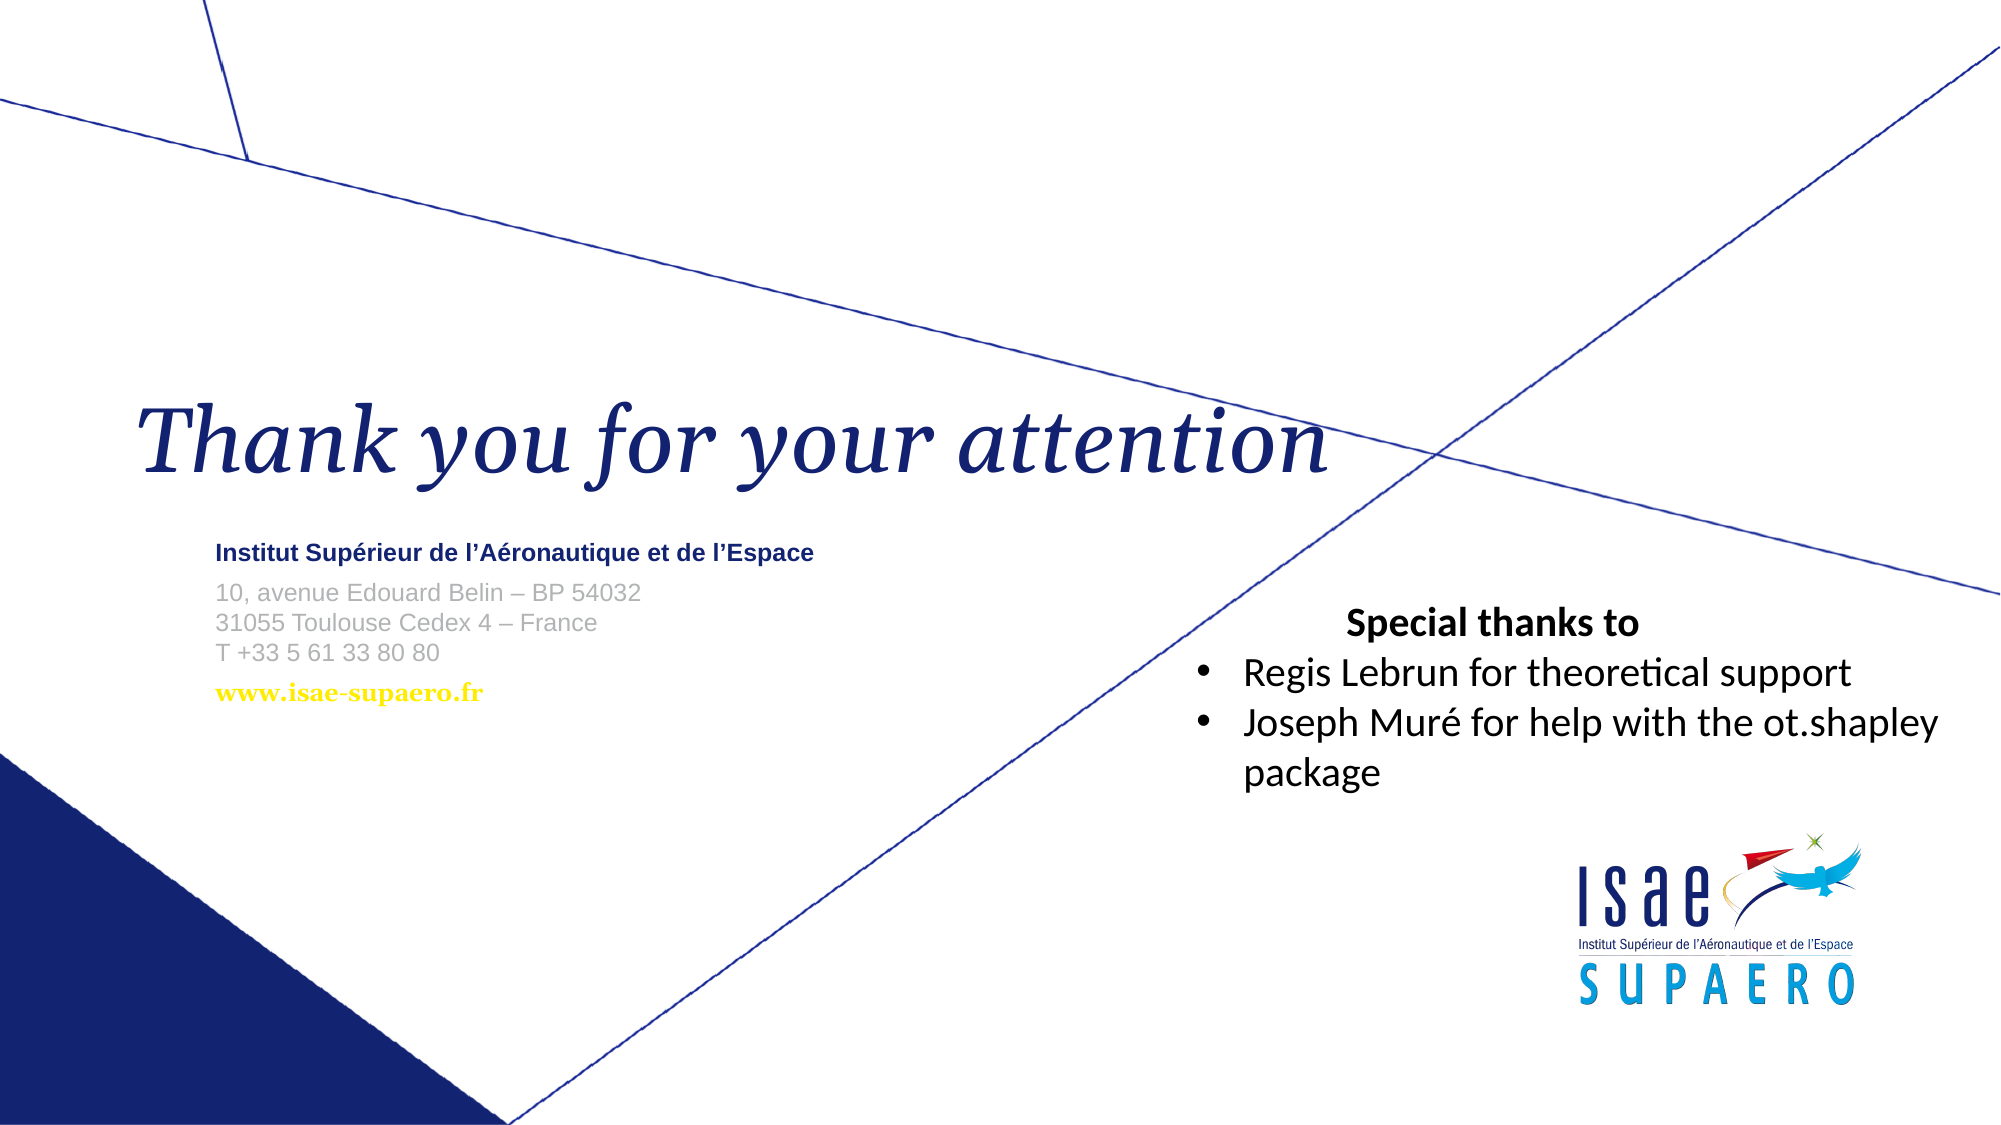

Thank you for your attention
	Special thanks to
Regis Lebrun for theoretical support
Joseph Muré for help with the ot.shapley package